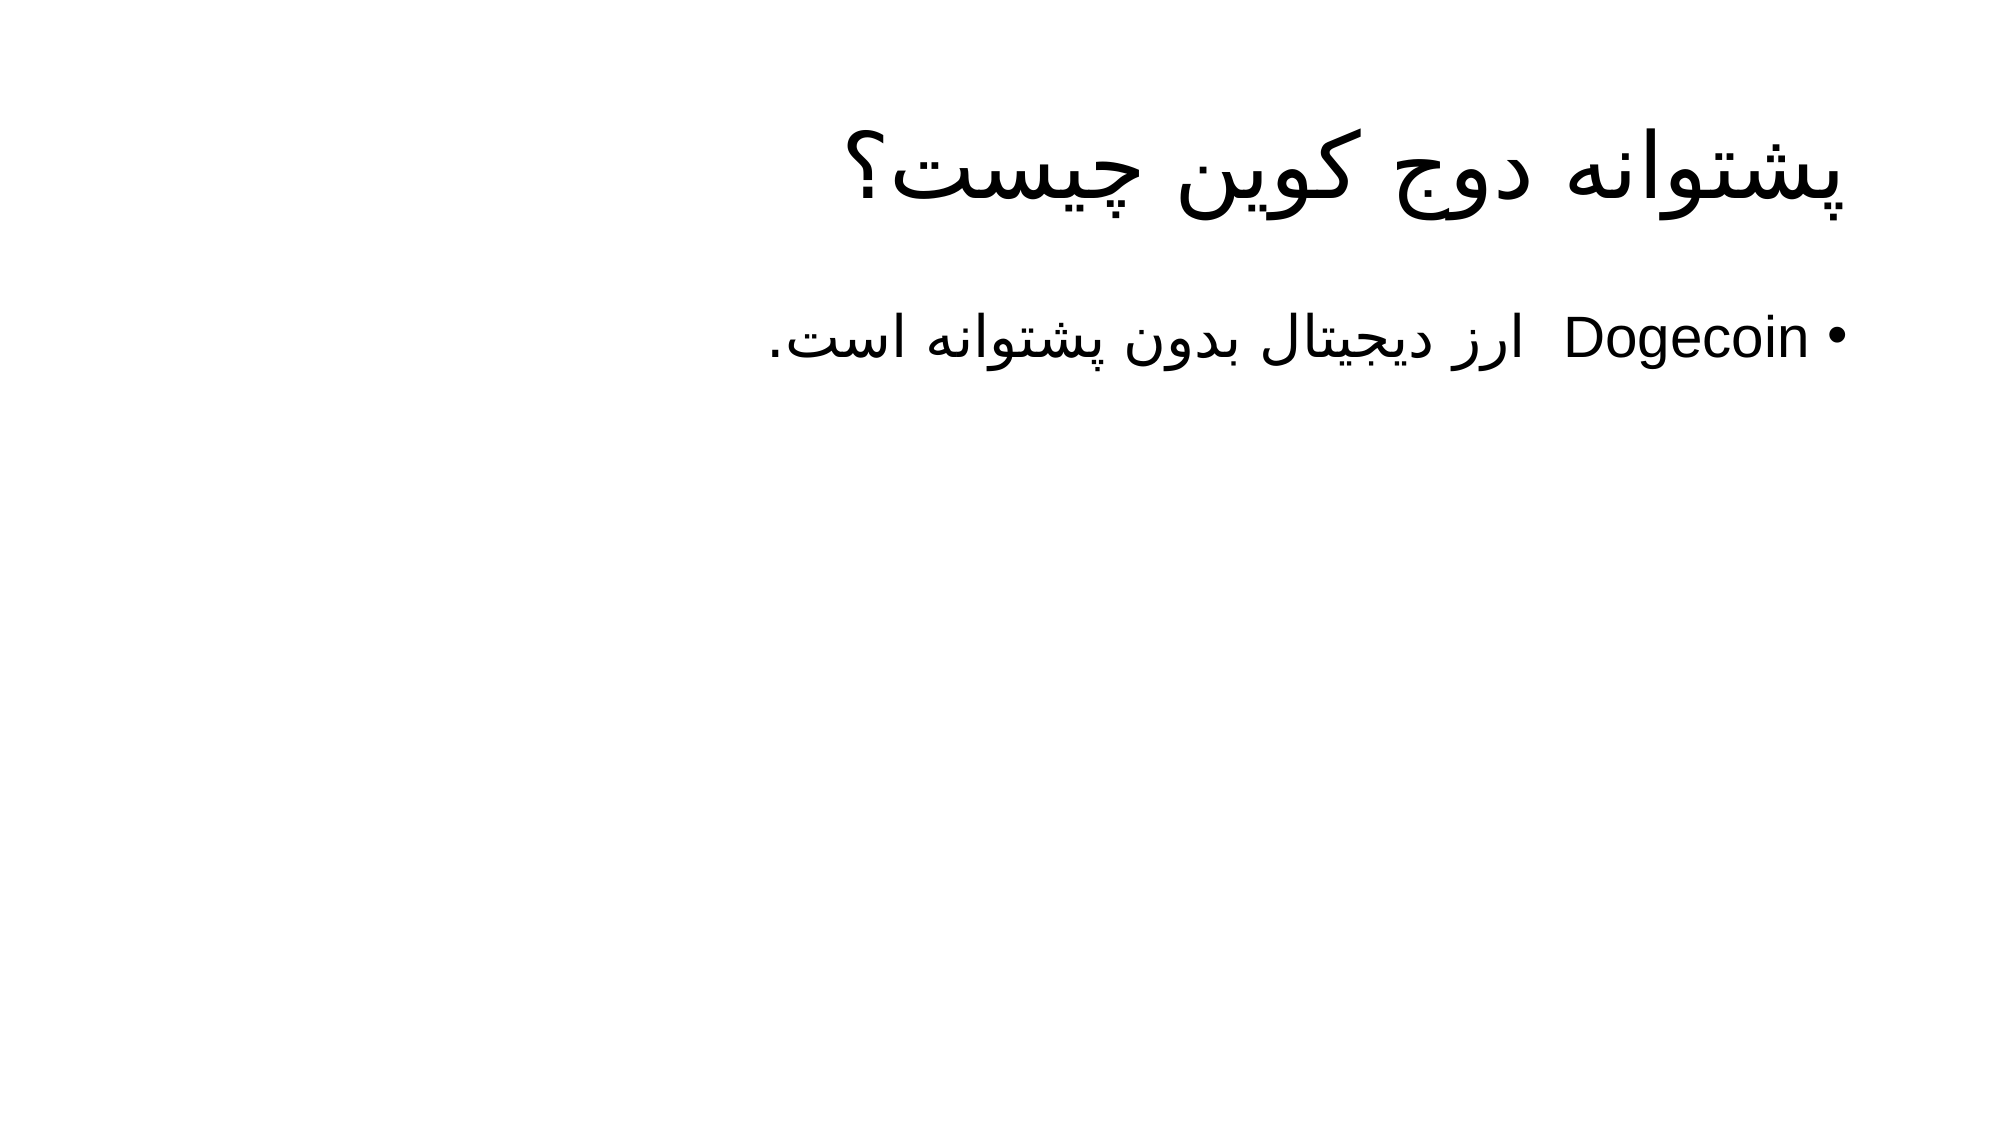

# پشتوانه دوج کوین چیست؟
Dogecoin  ارز دیجیتال بدون پشتوانه است.